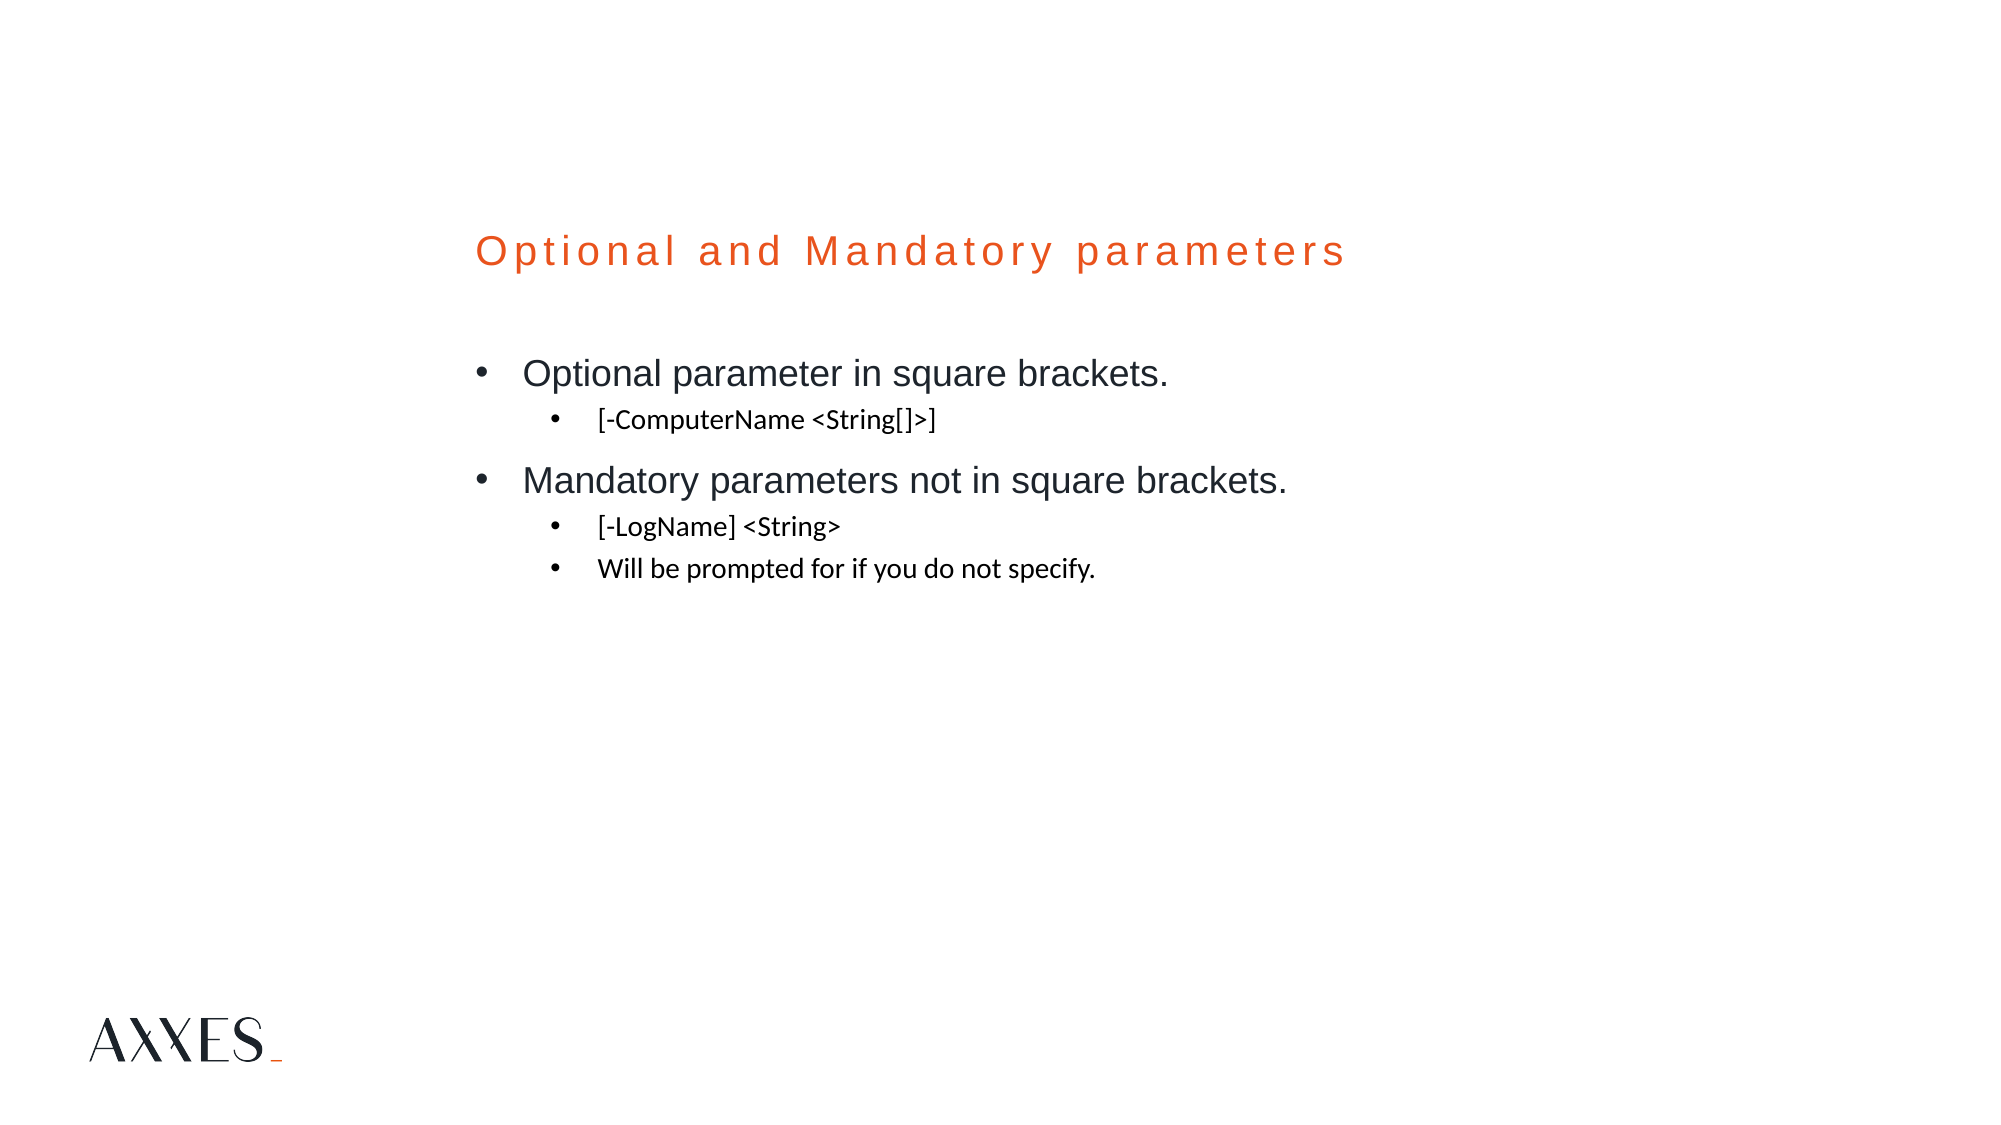

# Optional and Mandatory parameters
Optional parameter in square brackets.
[-ComputerName <String[]>]
Mandatory parameters not in square brackets.
[-LogName] <String>
Will be prompted for if you do not specify.